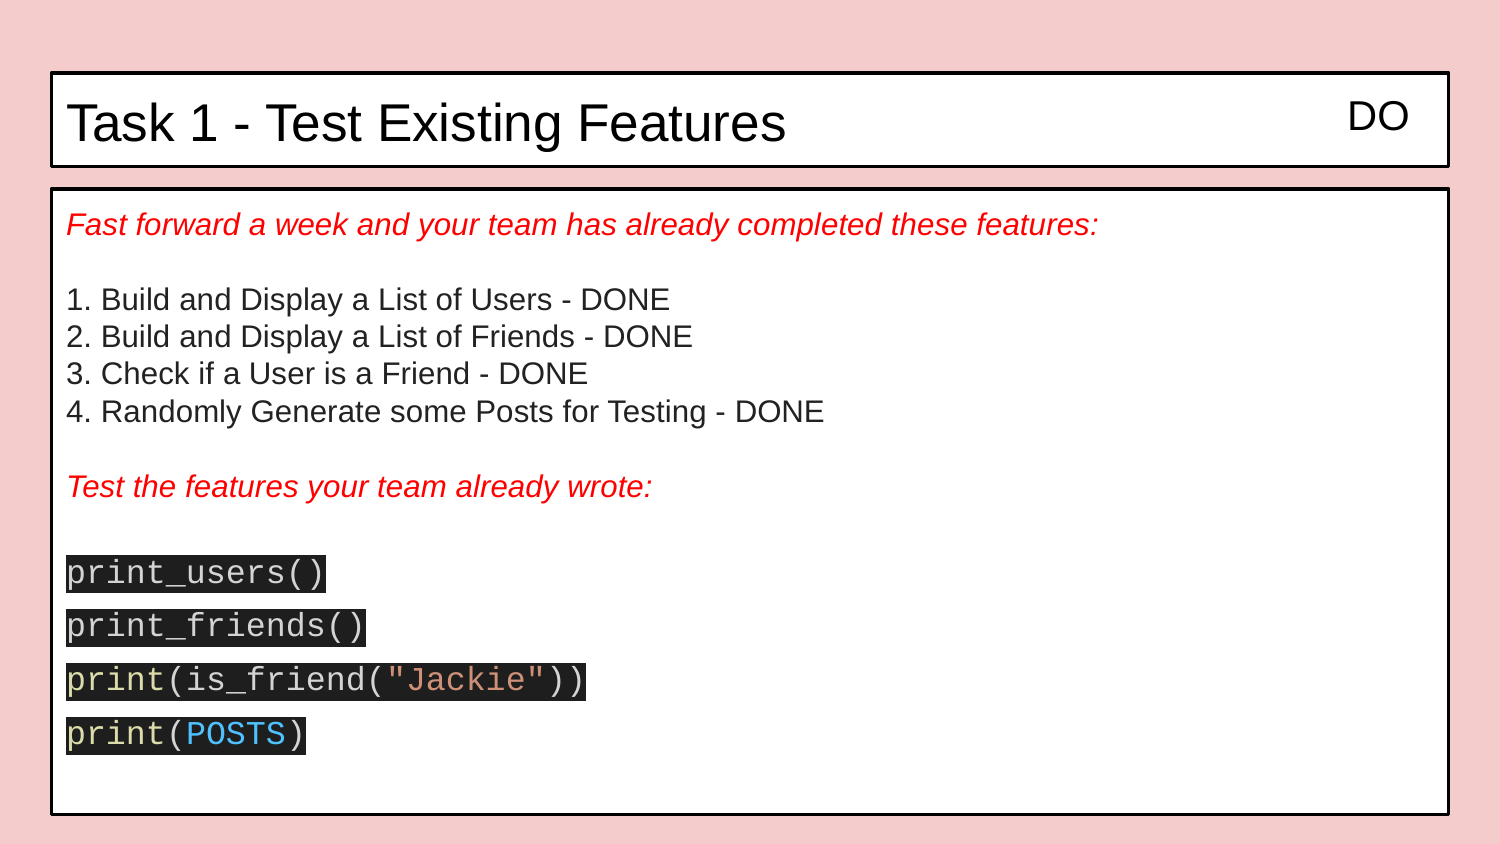

# Task 1 - Test Existing Features
DO
Fast forward a week and your team has already completed these features:

1. Build and Display a List of Users - DONE
2. Build and Display a List of Friends - DONE
3. Check if a User is a Friend - DONE
4. Randomly Generate some Posts for Testing - DONE

Test the features your team already wrote:

print_users()
print_friends()
print(is_friend("Jackie"))
print(POSTS)